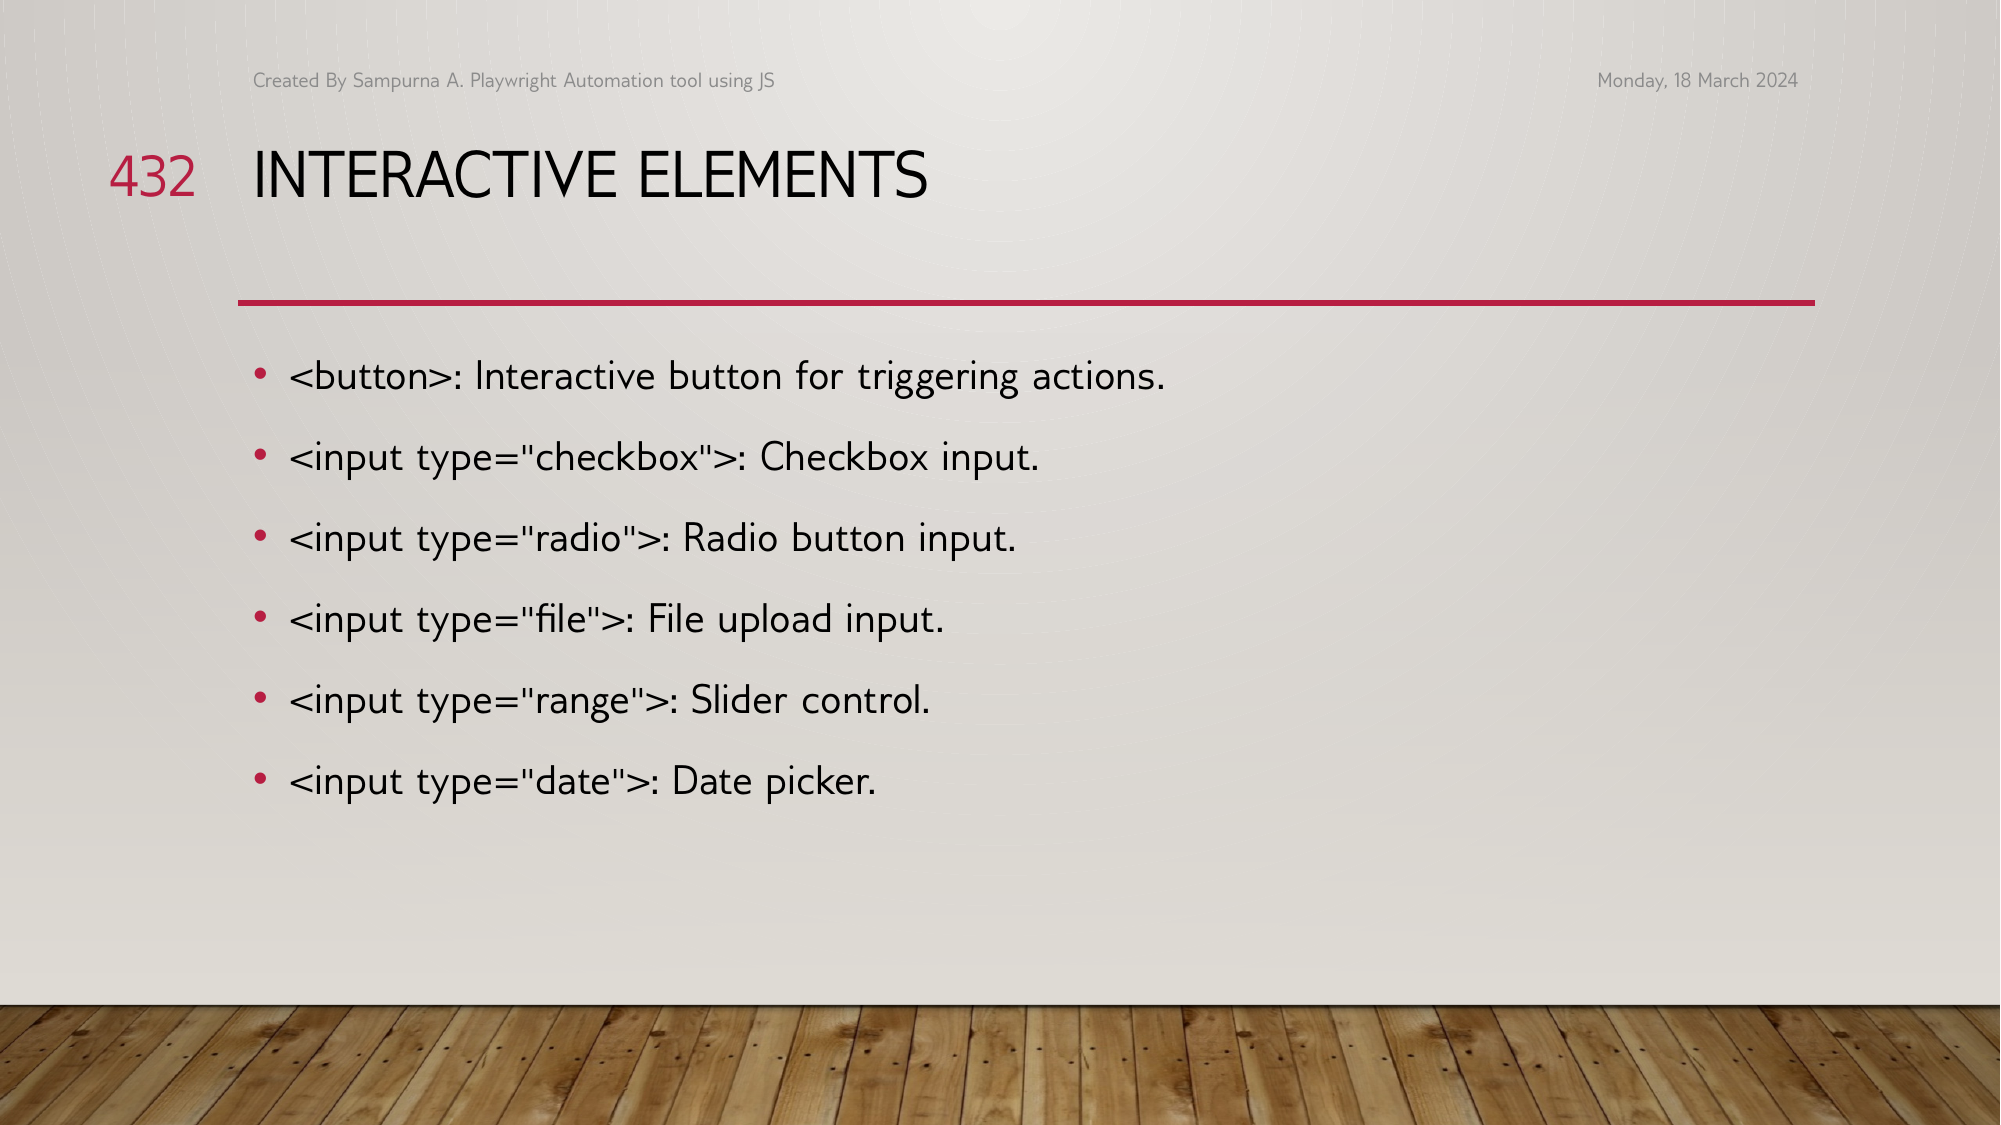

Created By Sampurna A. Playwright Automation tool using JS
Monday, 18 March 2024
432
# Interactive Elements
<button>: Interactive button for triggering actions.
<input type="checkbox">: Checkbox input.
<input type="radio">: Radio button input.
<input type="file">: File upload input.
<input type="range">: Slider control.
<input type="date">: Date picker.